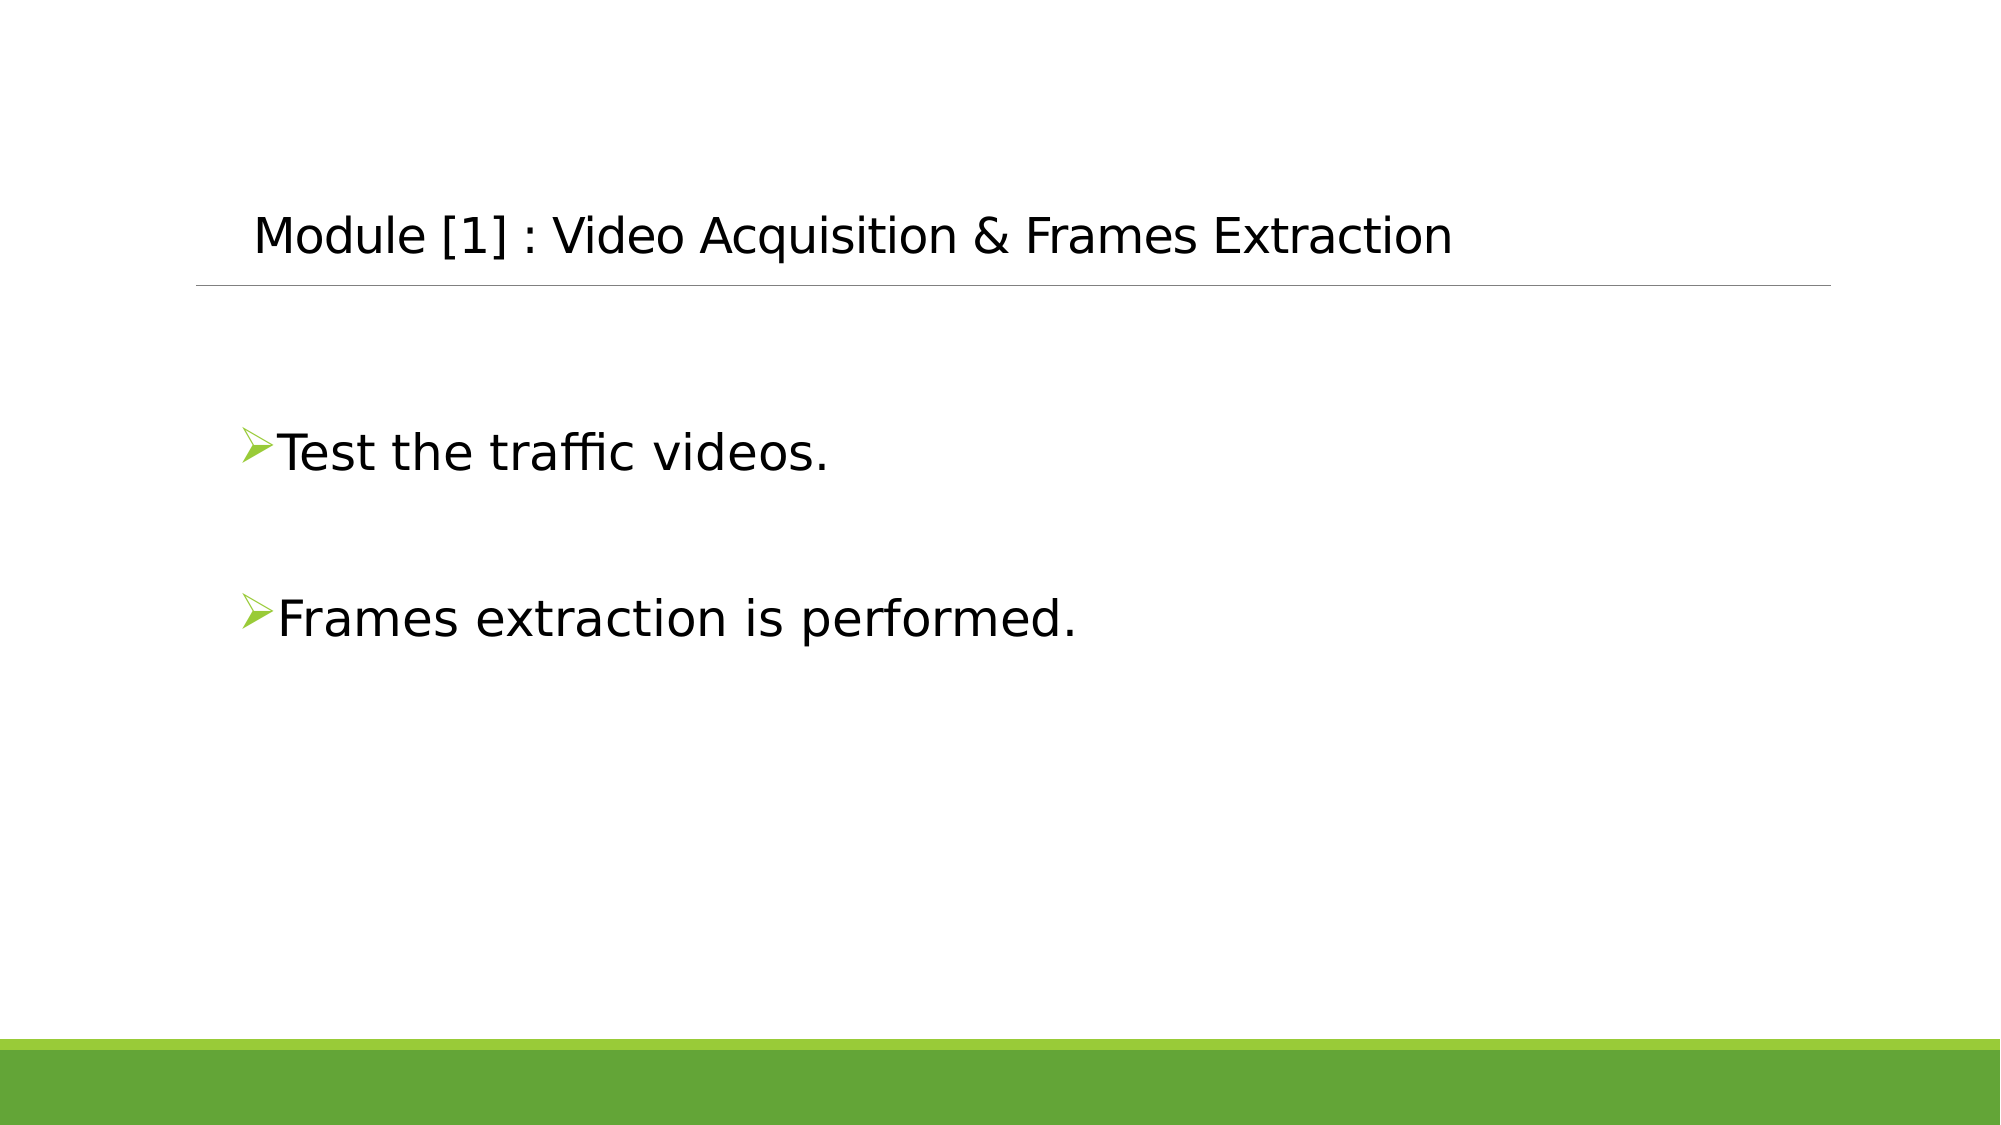

# Module [1] : Video Acquisition & Frames Extraction

Test the traffic videos.

Frames extraction is performed.